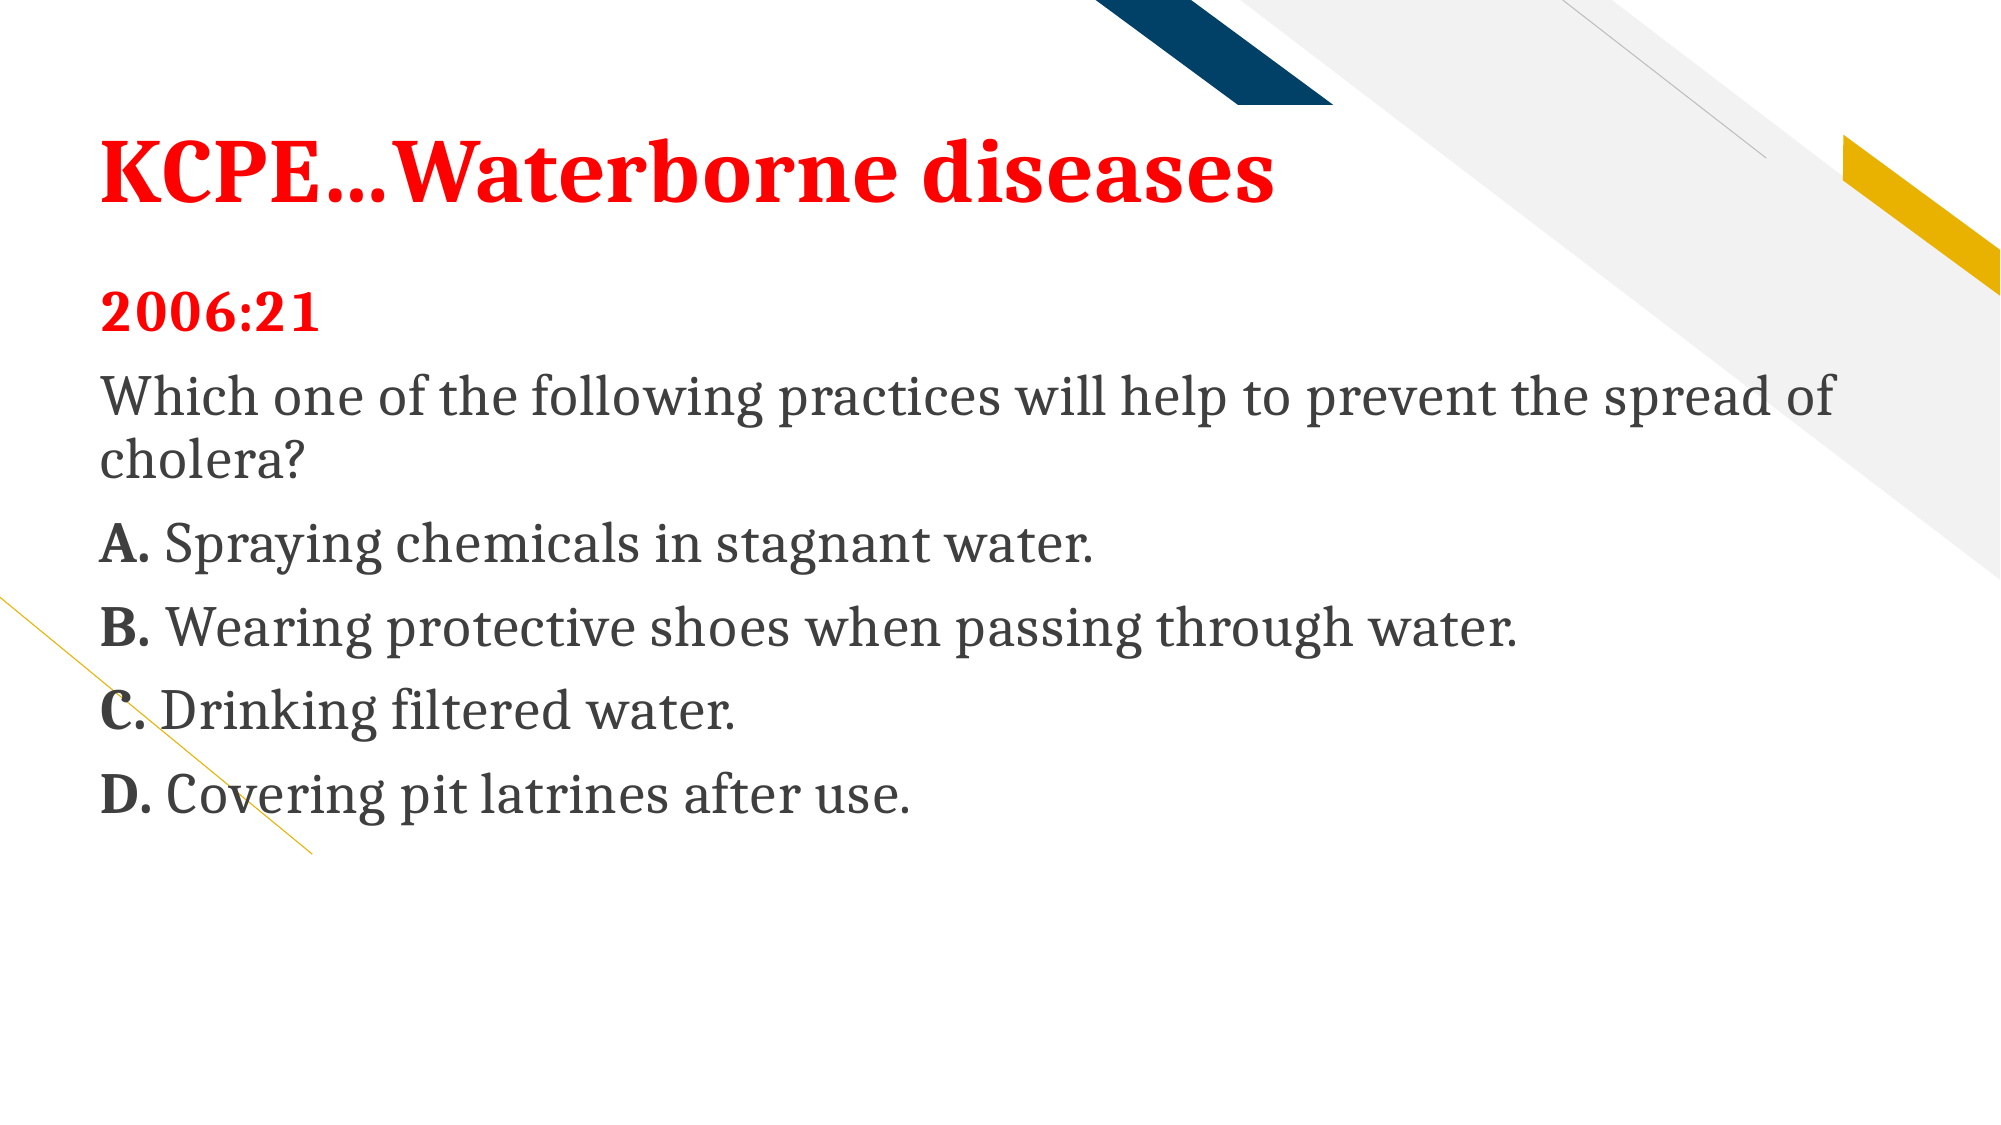

# KCPE…Waterborne diseases
2006:21
Which one of the following practices will help to prevent the spread of cholera?
A. Spraying chemicals in stagnant water.
B. Wearing protective shoes when passing through water.
C. Drinking filtered water.
D. Covering pit latrines after use.